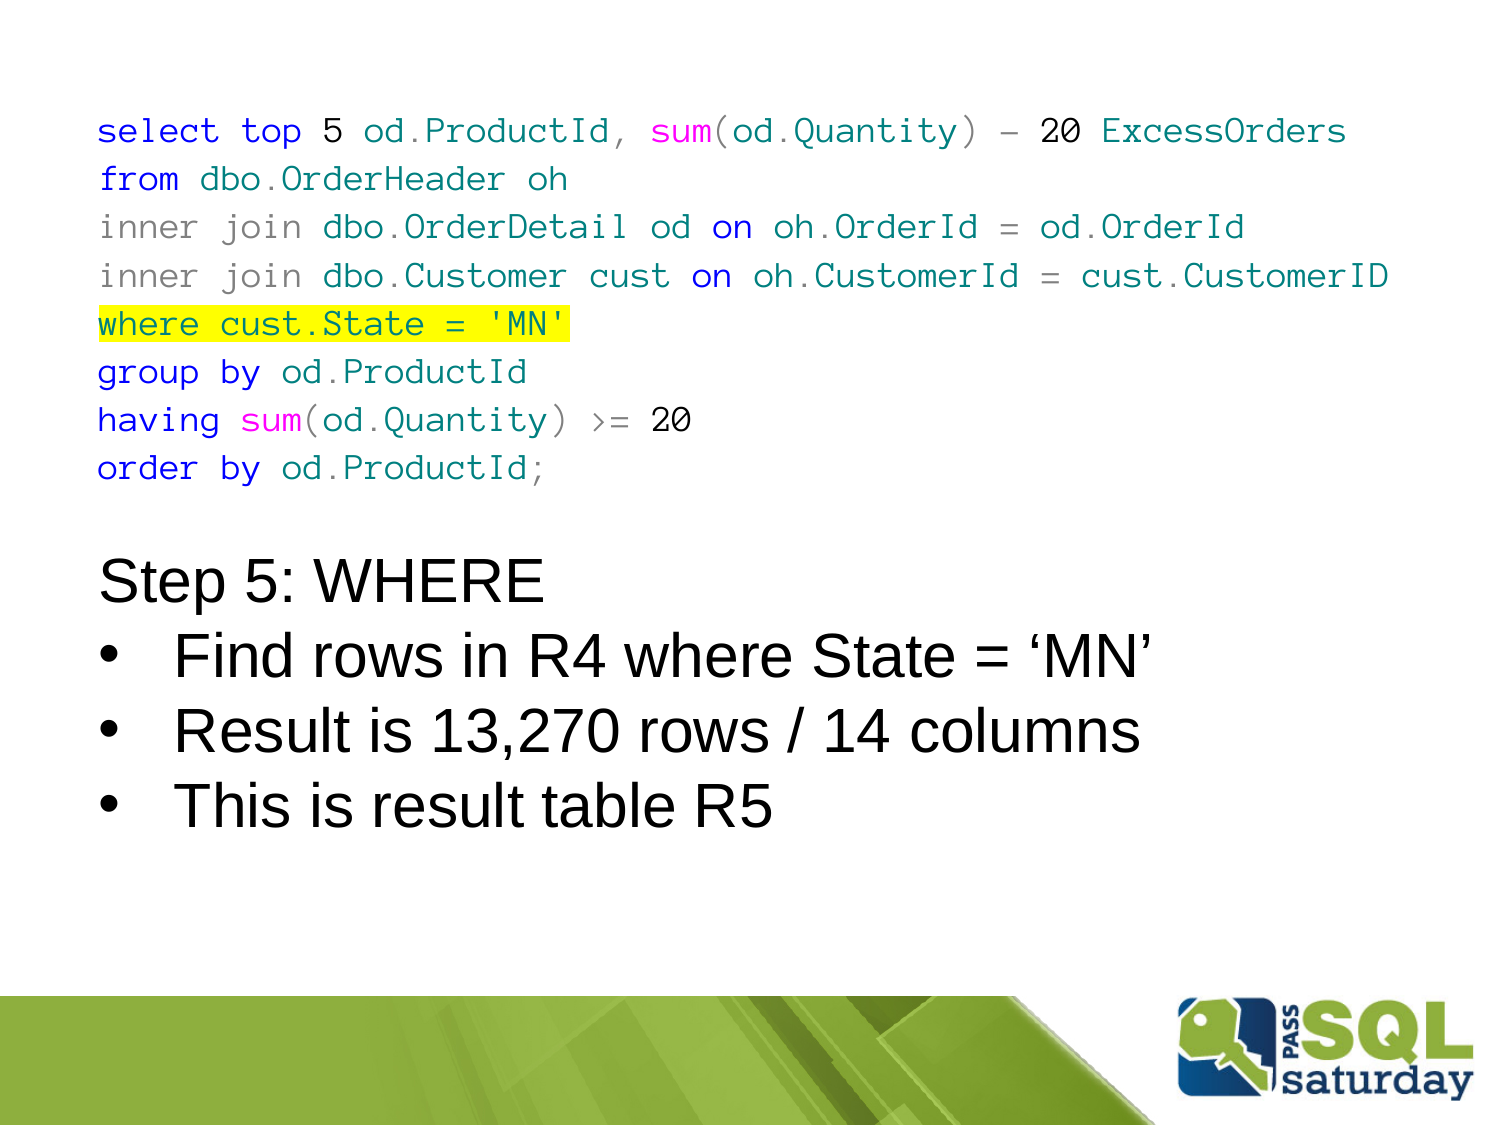

select top 5 od.ProductId, sum(od.Quantity) - 20 ExcessOrders
from dbo.OrderHeader oh
inner join dbo.OrderDetail od on oh.OrderId = od.OrderId
inner join dbo.Customer cust on oh.CustomerId = cust.CustomerID
where cust.State = 'MN'
group by od.ProductId
having sum(od.Quantity) >= 20
order by od.ProductId;
Step 5: WHERE
Find rows in R4 where State = ‘MN’
Result is 13,270 rows / 14 columns
This is result table R5